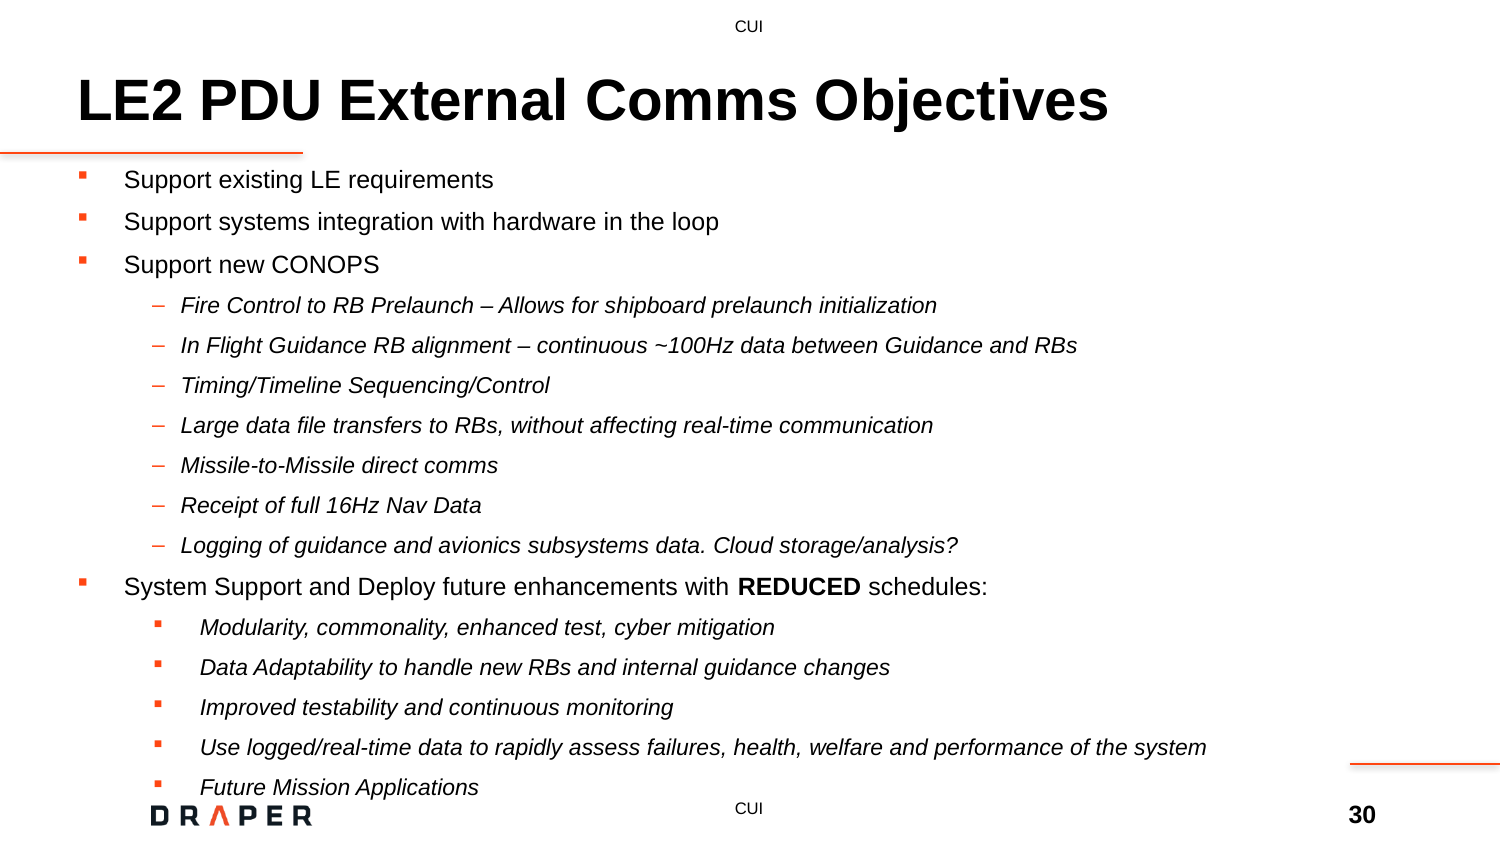

# LE2 PDU External Comms Objectives
Support existing LE requirements
Support systems integration with hardware in the loop
Support new CONOPS
Fire Control to RB Prelaunch – Allows for shipboard prelaunch initialization
In Flight Guidance RB alignment – continuous ~100Hz data between Guidance and RBs
Timing/Timeline Sequencing/Control
Large data file transfers to RBs, without affecting real-time communication
Missile-to-Missile direct comms
Receipt of full 16Hz Nav Data
Logging of guidance and avionics subsystems data. Cloud storage/analysis?
System Support and Deploy future enhancements with REDUCED schedules:
Modularity, commonality, enhanced test, cyber mitigation
Data Adaptability to handle new RBs and internal guidance changes
Improved testability and continuous monitoring
Use logged/real-time data to rapidly assess failures, health, welfare and performance of the system
Future Mission Applications
30